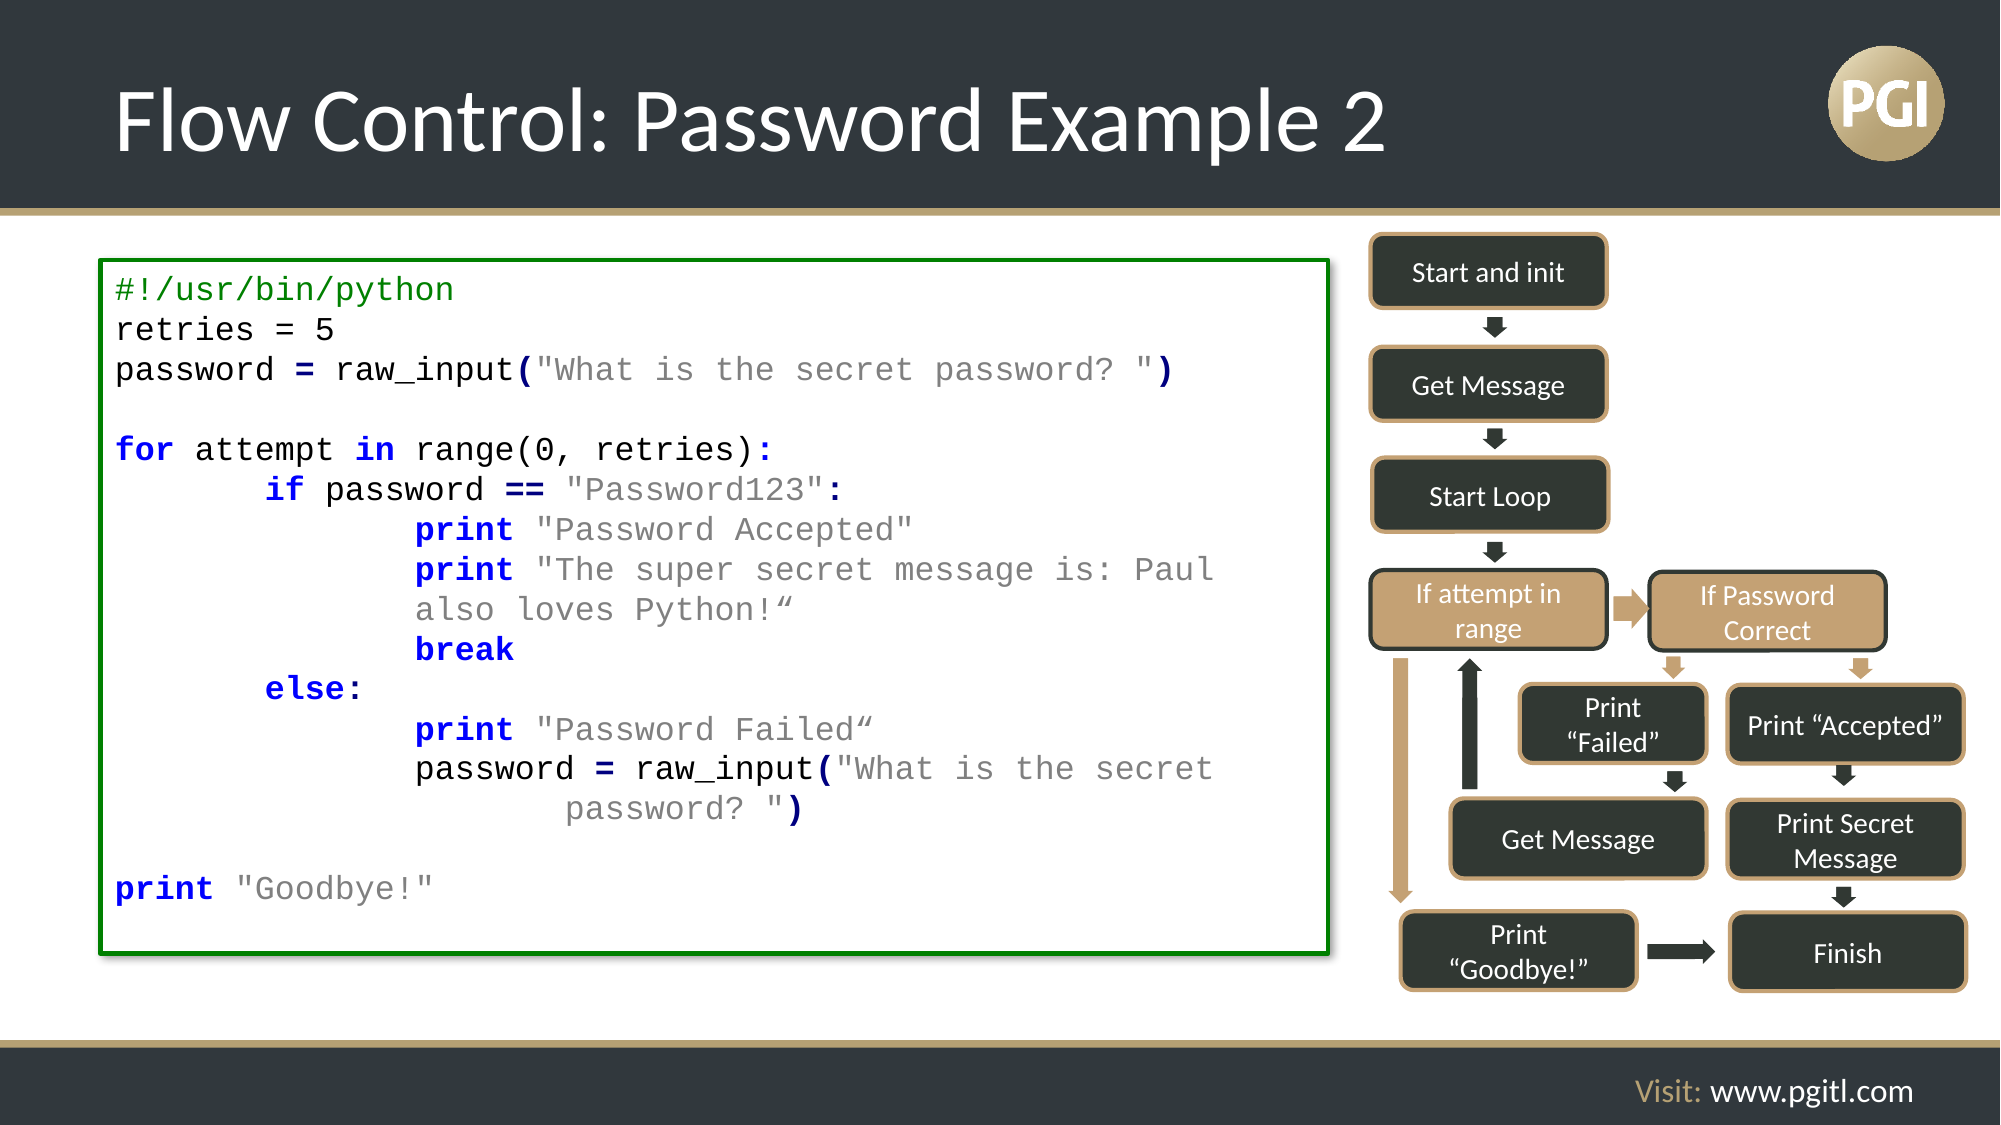

# Flow Control: Password Example 2
Start and init
#!/usr/bin/python
retries = 5
password = raw_input("What is the secret password? ")

for attempt in range(0, retries):
	if password == "Password123":
		print "Password Accepted"
		print "The super secret message is: Paul 		also loves Python!“
		break
	else:
		print "Password Failed“
		password = raw_input("What is the secret 			password? ")

print "Goodbye!"

Get Message

Start Loop

If attempt in range
If Password Correct

Print “Failed”
Print “Accepted”

Get Message
Print Secret Message

Print “Goodbye!”
Finish